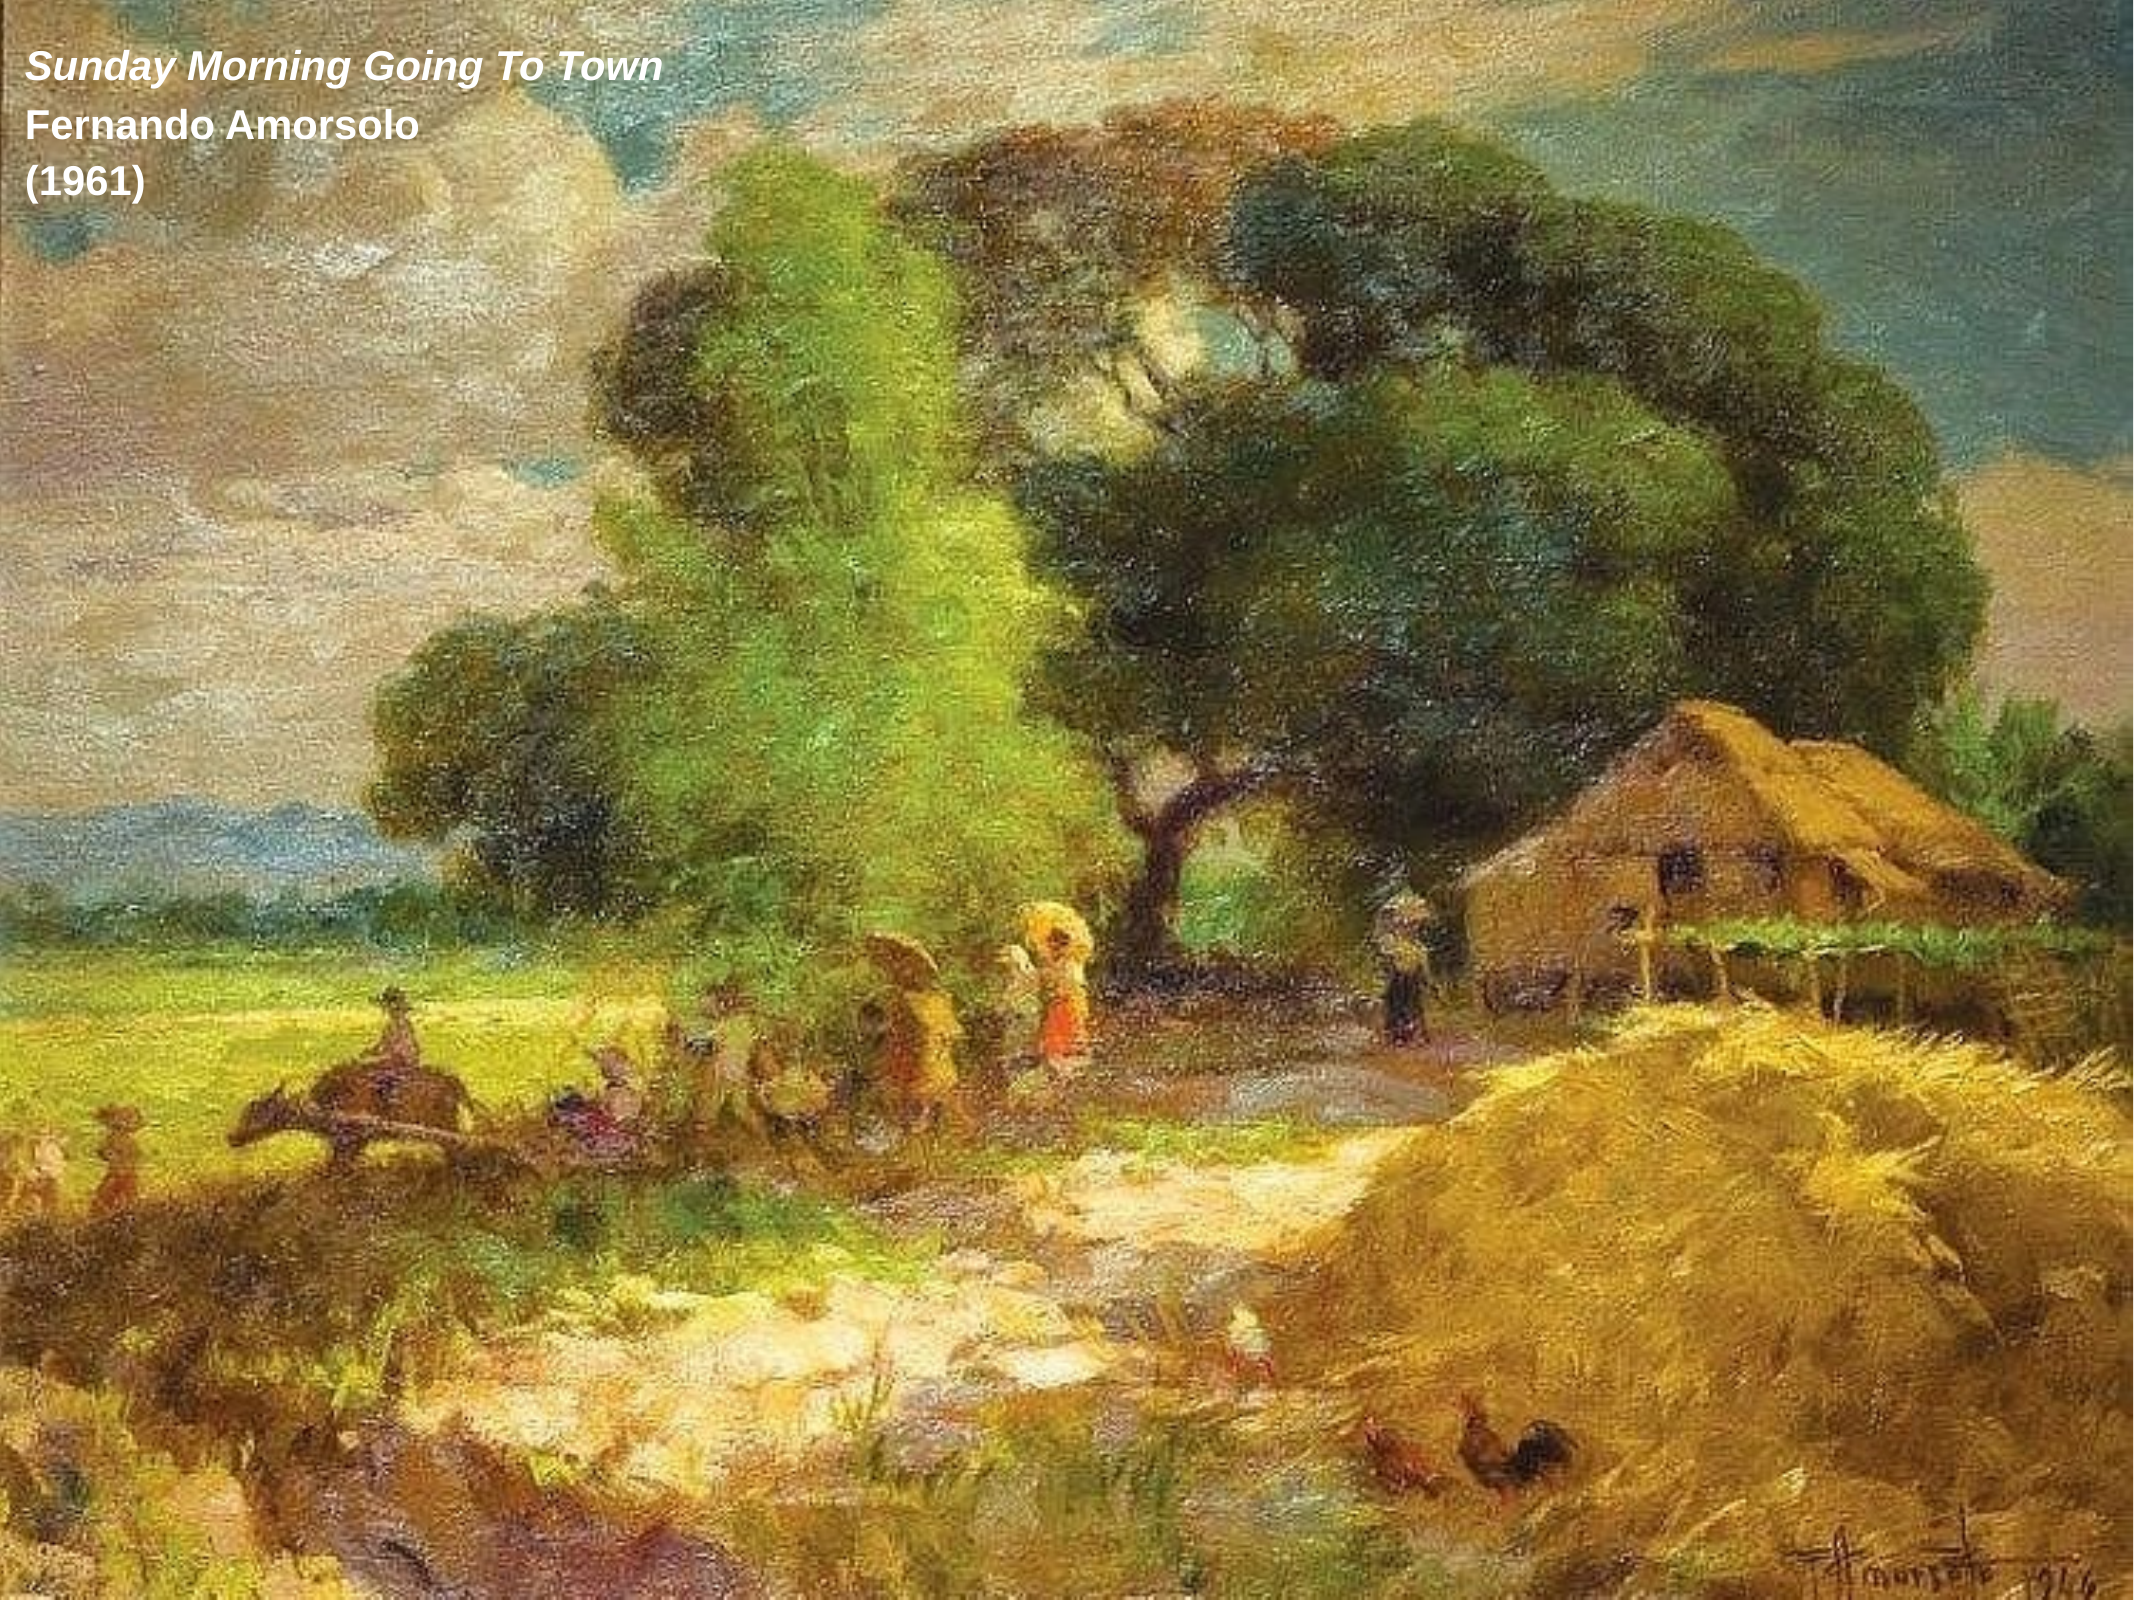

Sunday Morning Going To Town
Fernando Amorsolo  (1961)